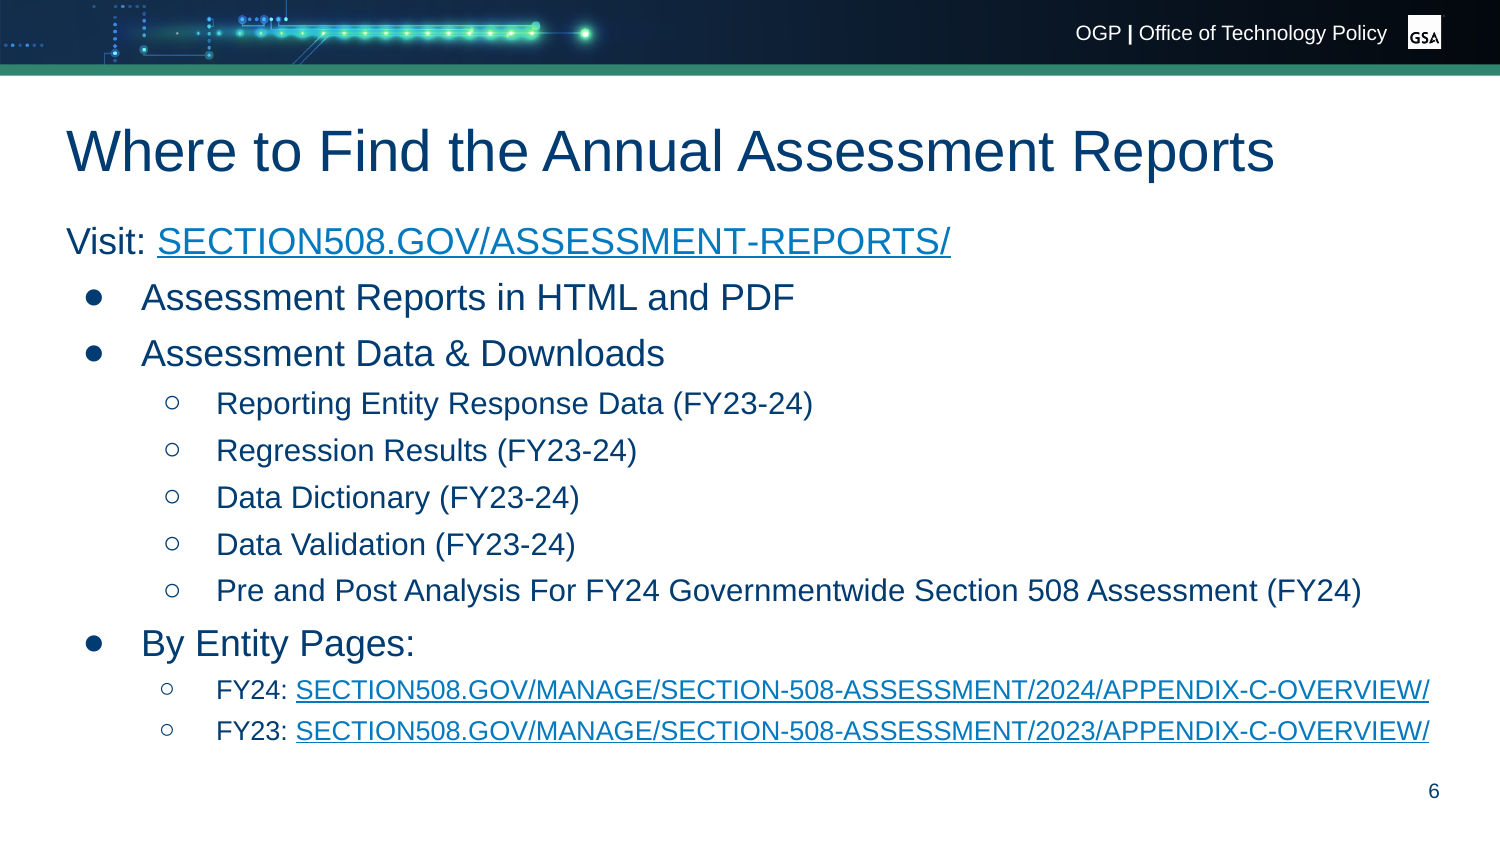

# Where to Find the Annual Assessment Reports
Visit: SECTION508.GOV/ASSESSMENT-REPORTS/
Assessment Reports in HTML and PDF
Assessment Data & Downloads
Reporting Entity Response Data (FY23-24)
Regression Results (FY23-24)
Data Dictionary (FY23-24)
Data Validation (FY23-24)
Pre and Post Analysis For FY24 Governmentwide Section 508 Assessment (FY24)
By Entity Pages:
FY24: SECTION508.GOV/MANAGE/SECTION-508-ASSESSMENT/2024/APPENDIX-C-OVERVIEW/
FY23: SECTION508.GOV/MANAGE/SECTION-508-ASSESSMENT/2023/APPENDIX-C-OVERVIEW/

6